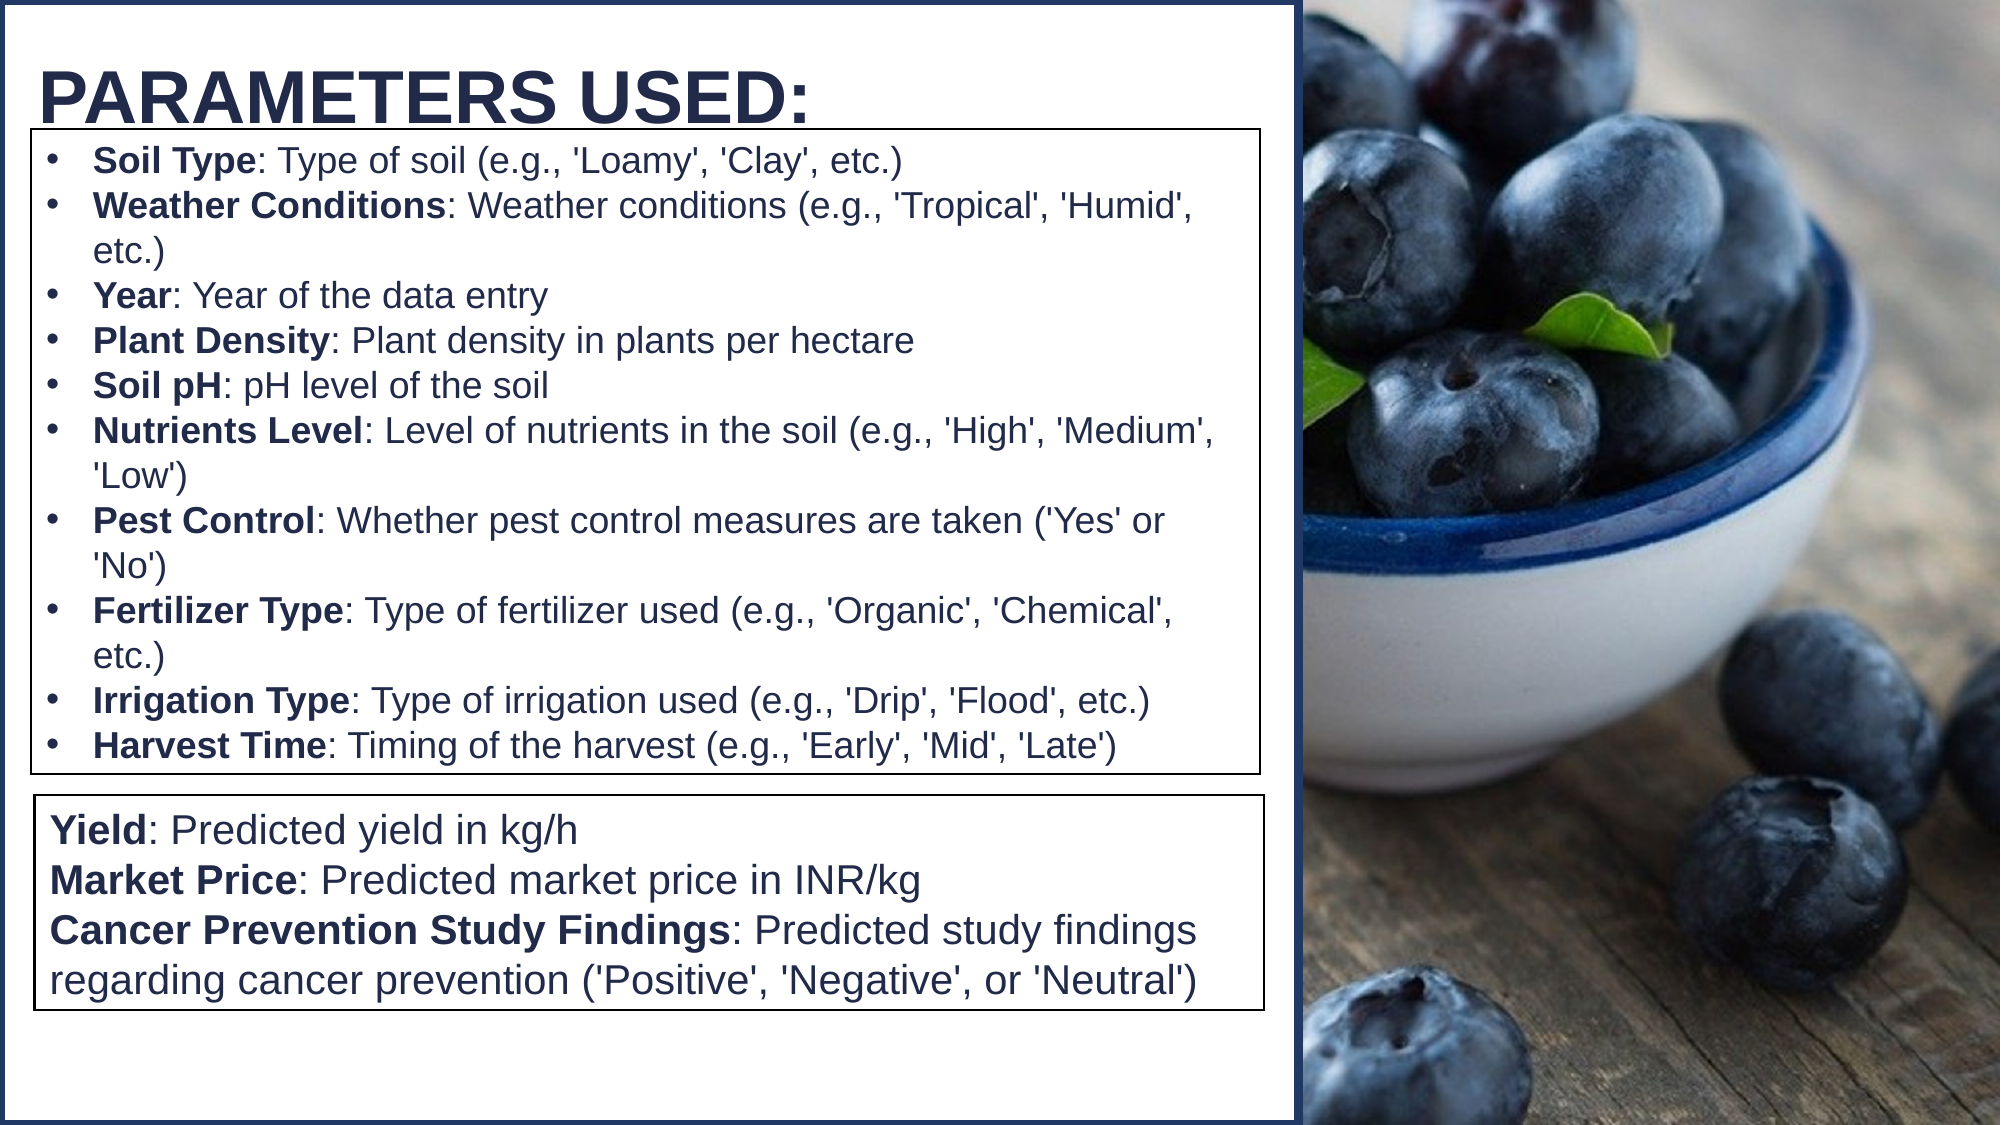

PARAMETERS USED:
Soil Type: Type of soil (e.g., 'Loamy', 'Clay', etc.)
Weather Conditions: Weather conditions (e.g., 'Tropical', 'Humid', etc.)
Year: Year of the data entry
Plant Density: Plant density in plants per hectare
Soil pH: pH level of the soil
Nutrients Level: Level of nutrients in the soil (e.g., 'High', 'Medium', 'Low')
Pest Control: Whether pest control measures are taken ('Yes' or 'No')
Fertilizer Type: Type of fertilizer used (e.g., 'Organic', 'Chemical', etc.)
Irrigation Type: Type of irrigation used (e.g., 'Drip', 'Flood', etc.)
Harvest Time: Timing of the harvest (e.g., 'Early', 'Mid', 'Late')
#

Yield: Predicted yield in kg/h
Market Price: Predicted market price in INR/kg
Cancer Prevention Study Findings: Predicted study findings regarding cancer prevention ('Positive', 'Negative', or 'Neutral')